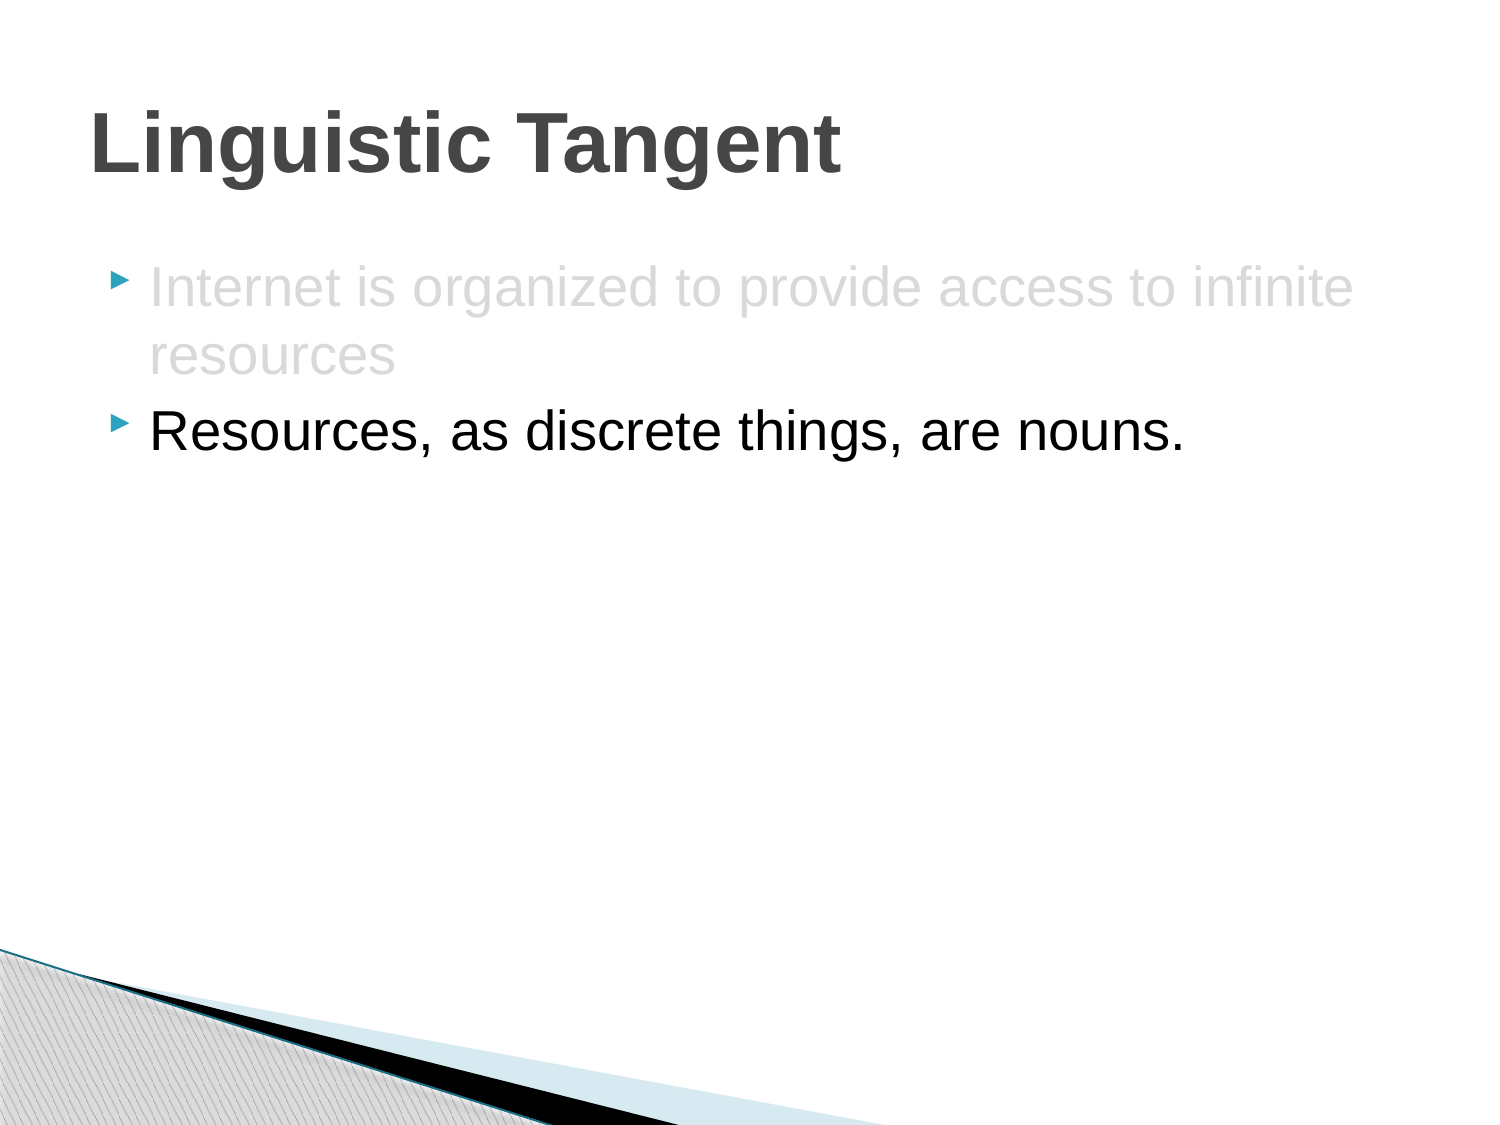

# Linguistic Tangent
Internet is organized to provide access to infinite resources
Resources, as discrete things, are nouns.